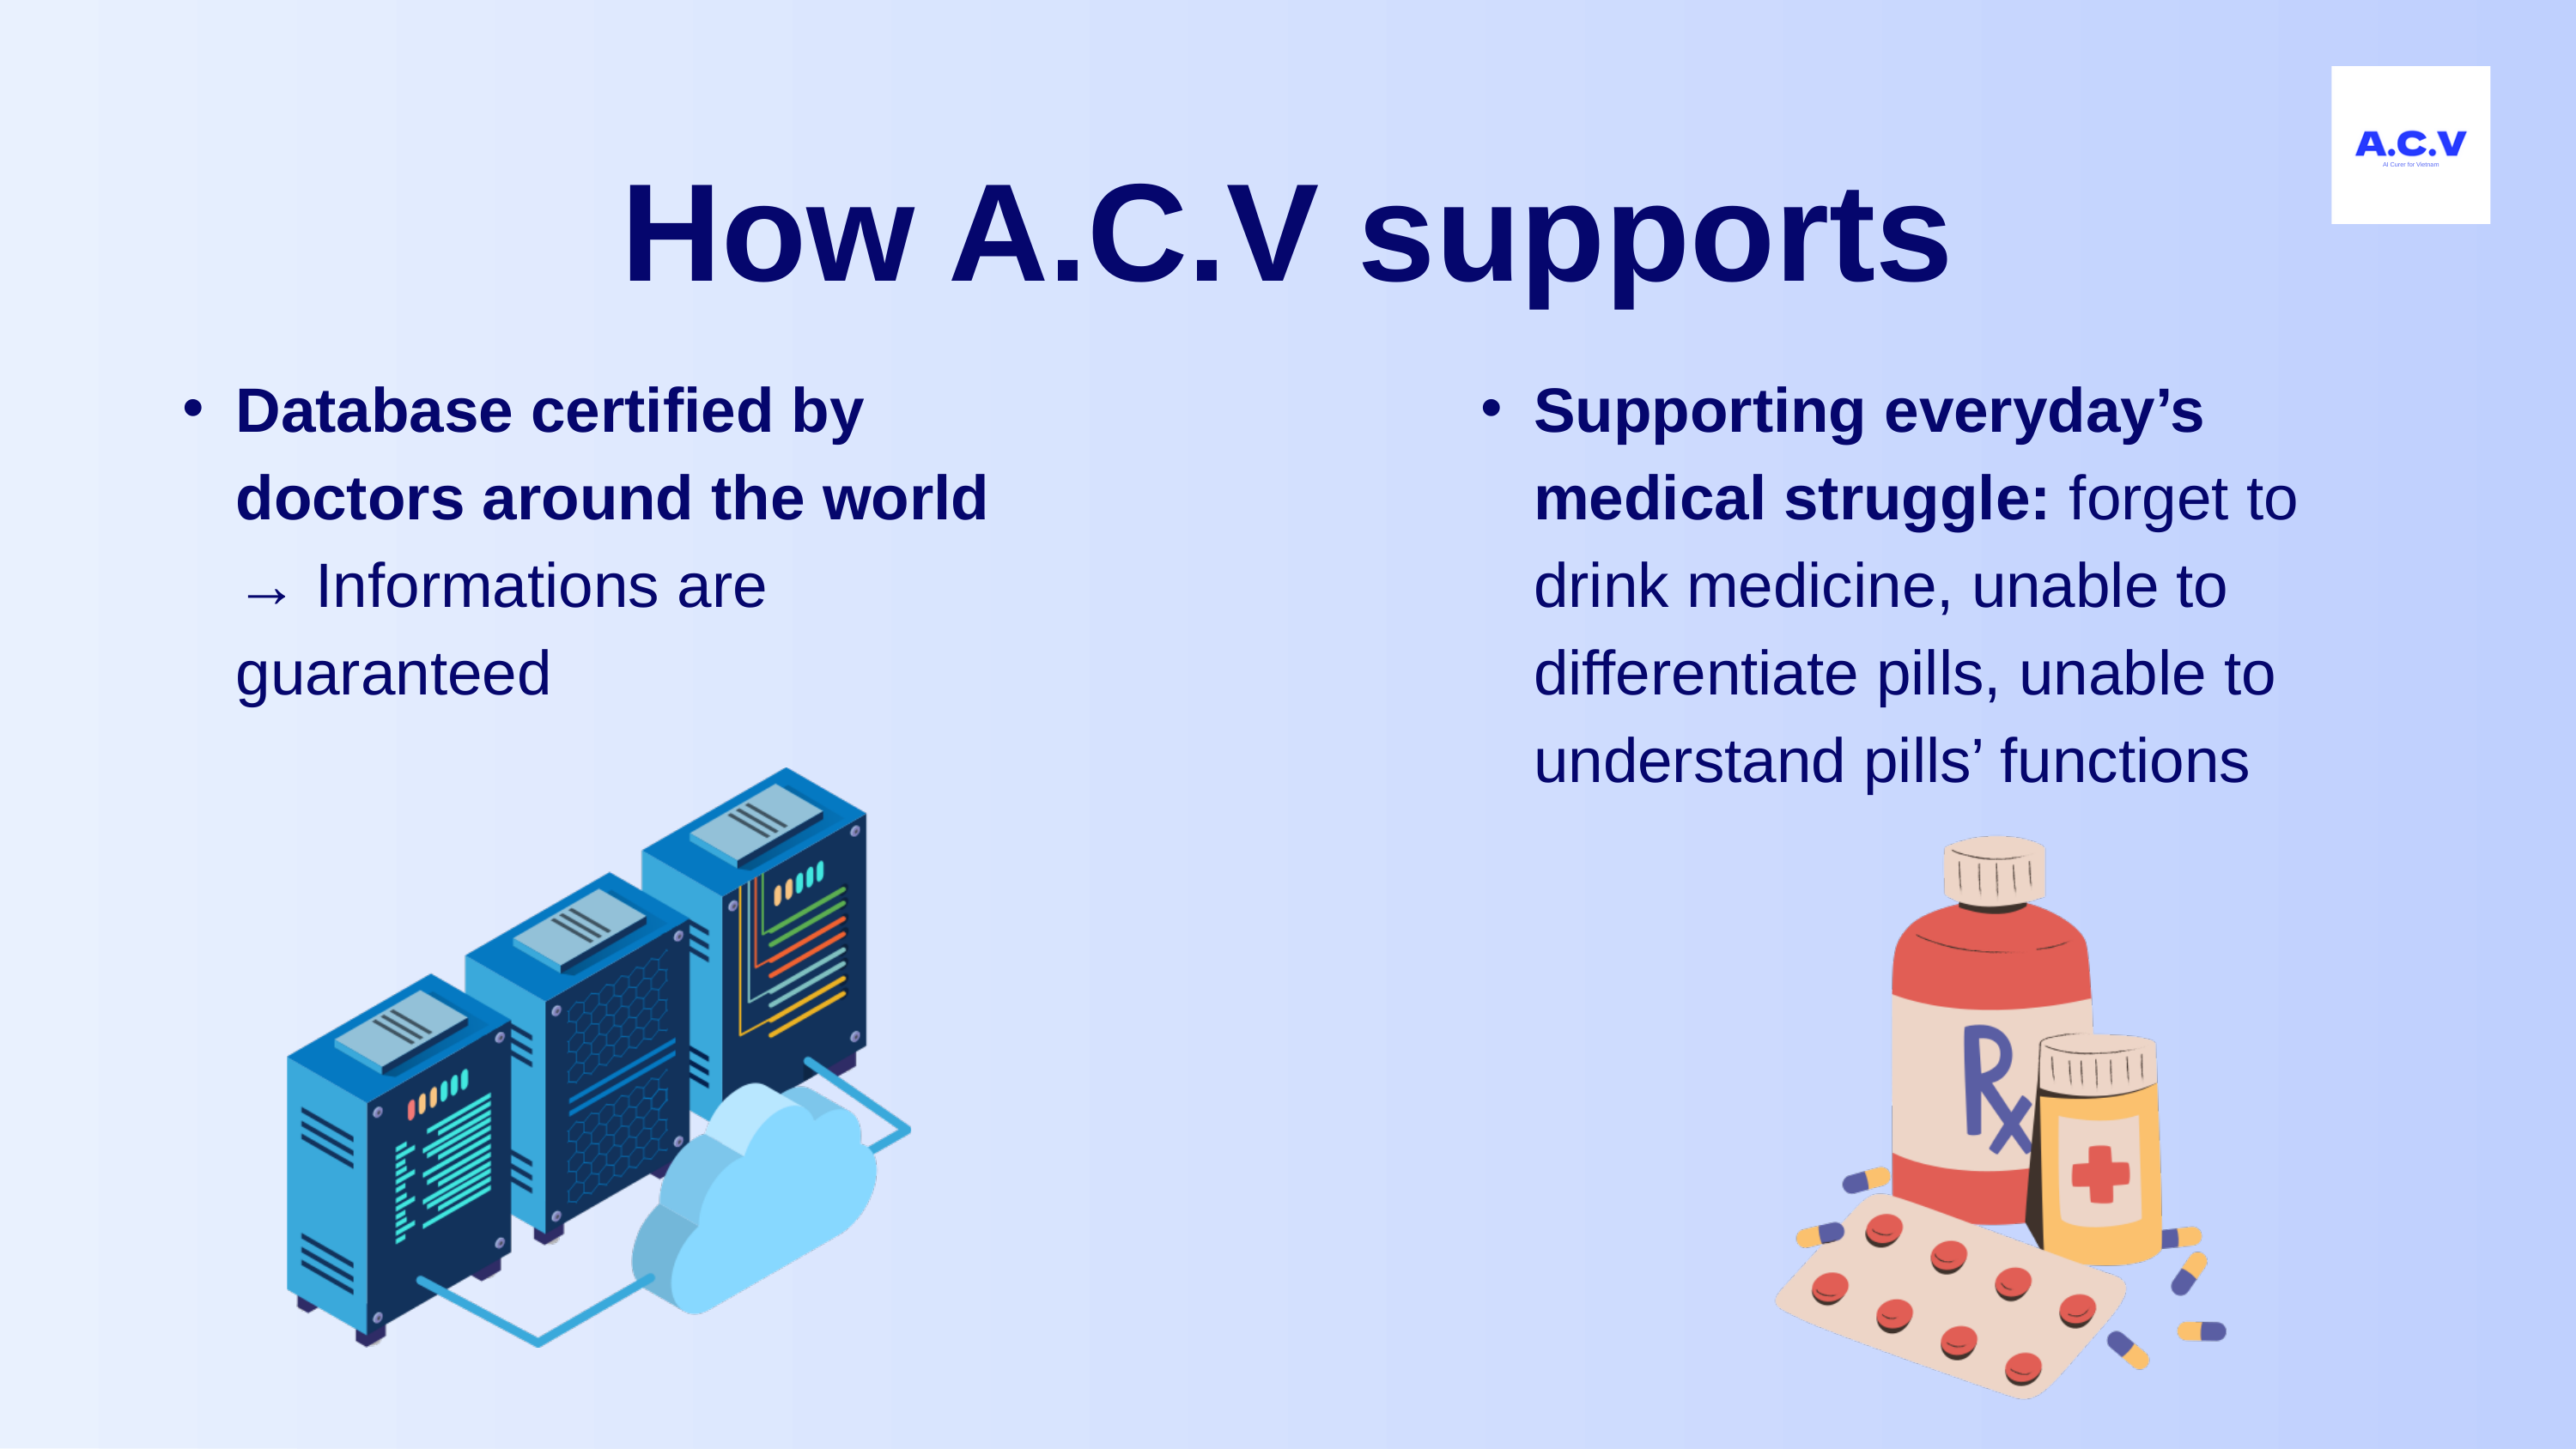

AI Curer for Vietnam
How A.C.V supports
Database certified by doctors around the world → Informations are guaranteed
Supporting everyday’s medical struggle: forget to drink medicine, unable to differentiate pills, unable to understand pills’ functions